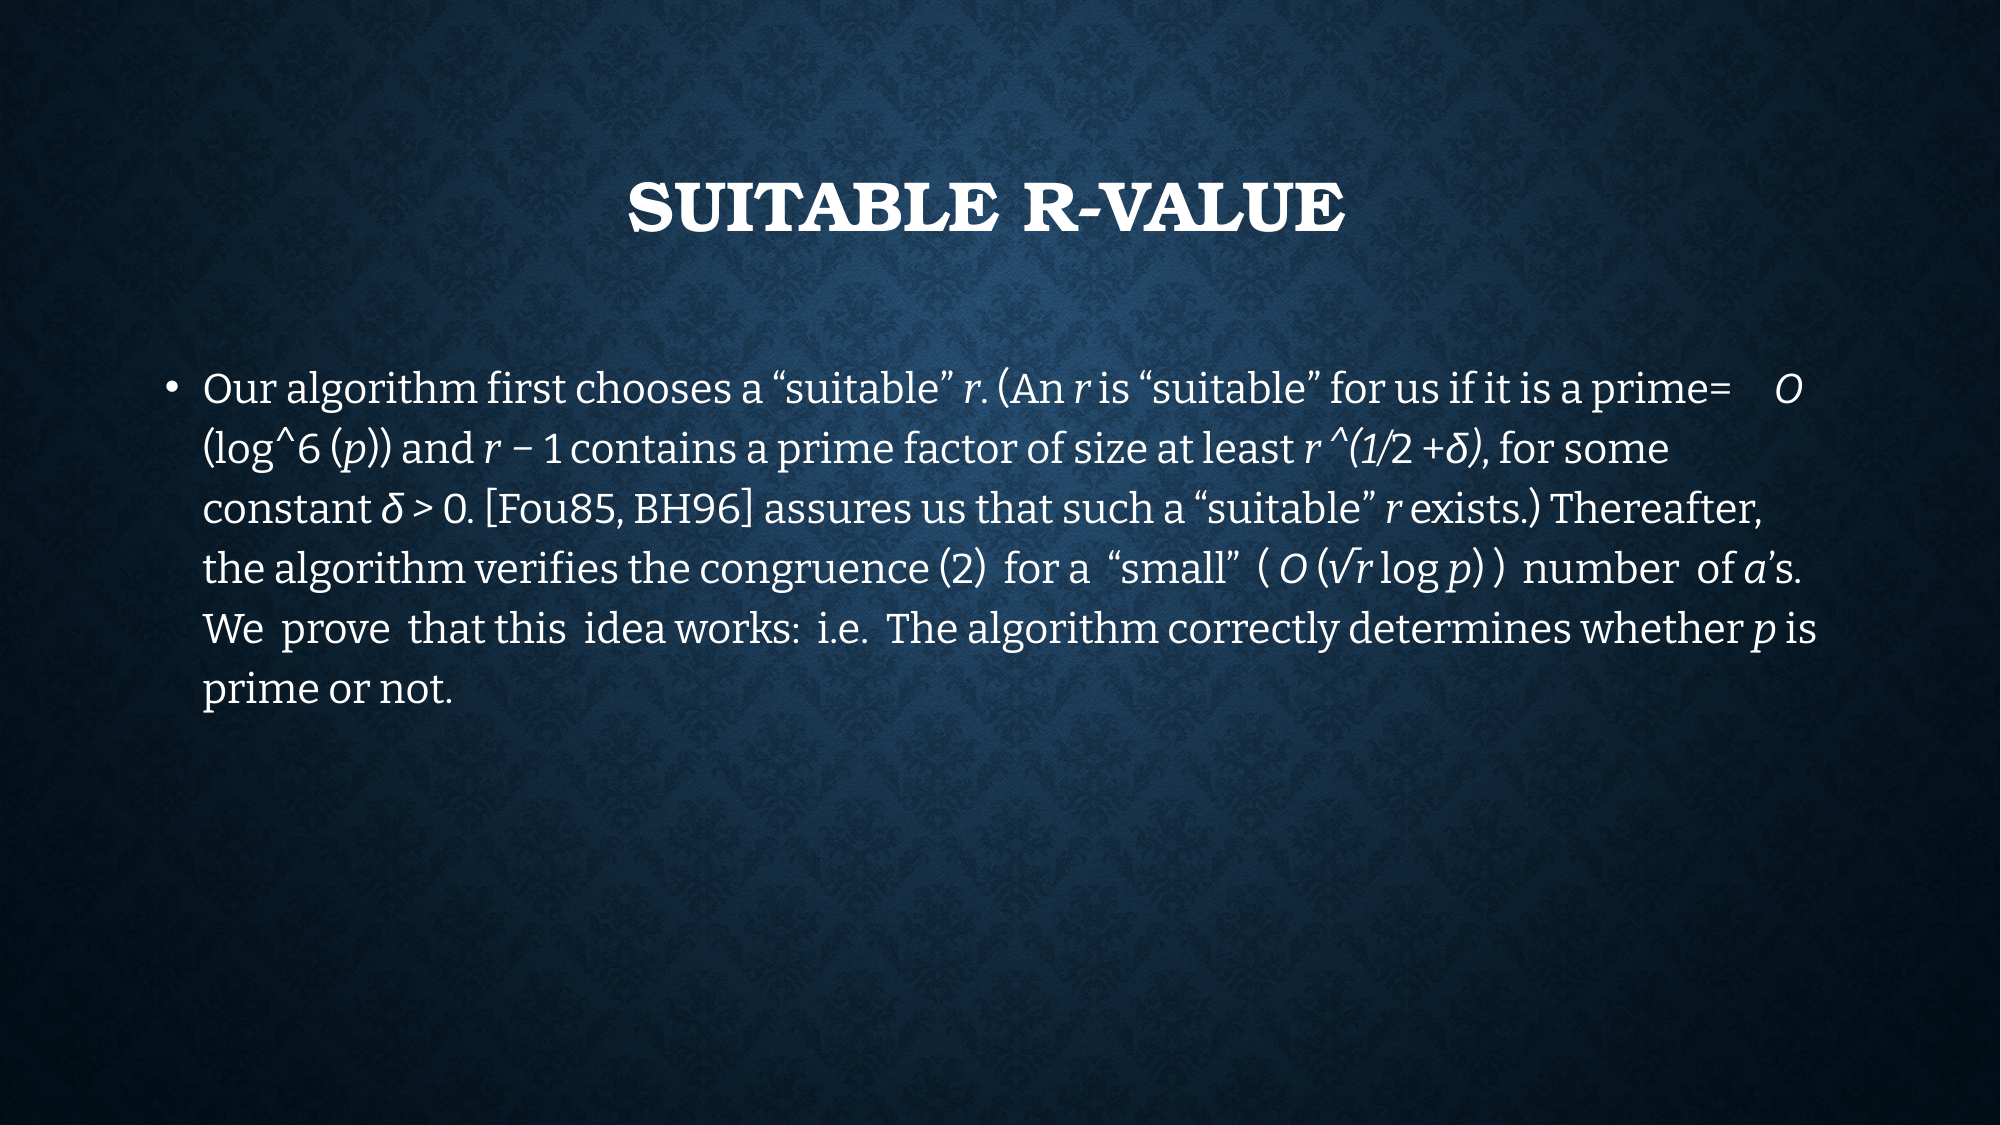

# SUITABLE r-value
Our algorithm first chooses a “suitable” r. (An r is “suitable” for us if it is a prime=     O (log^6 (p)) and r − 1 contains a prime factor of size at least r ^(1/2 +δ), for some constant δ > 0. [Fou85, BH96] assures us that such a “suitable” r exists.) Thereafter, the algorithm verifies the congruence (2)  for a  “small”  ( O (√r log p) )  number  of a’s.   We  prove  that this  idea works:  i.e.  The algorithm correctly determines whether p is prime or not.